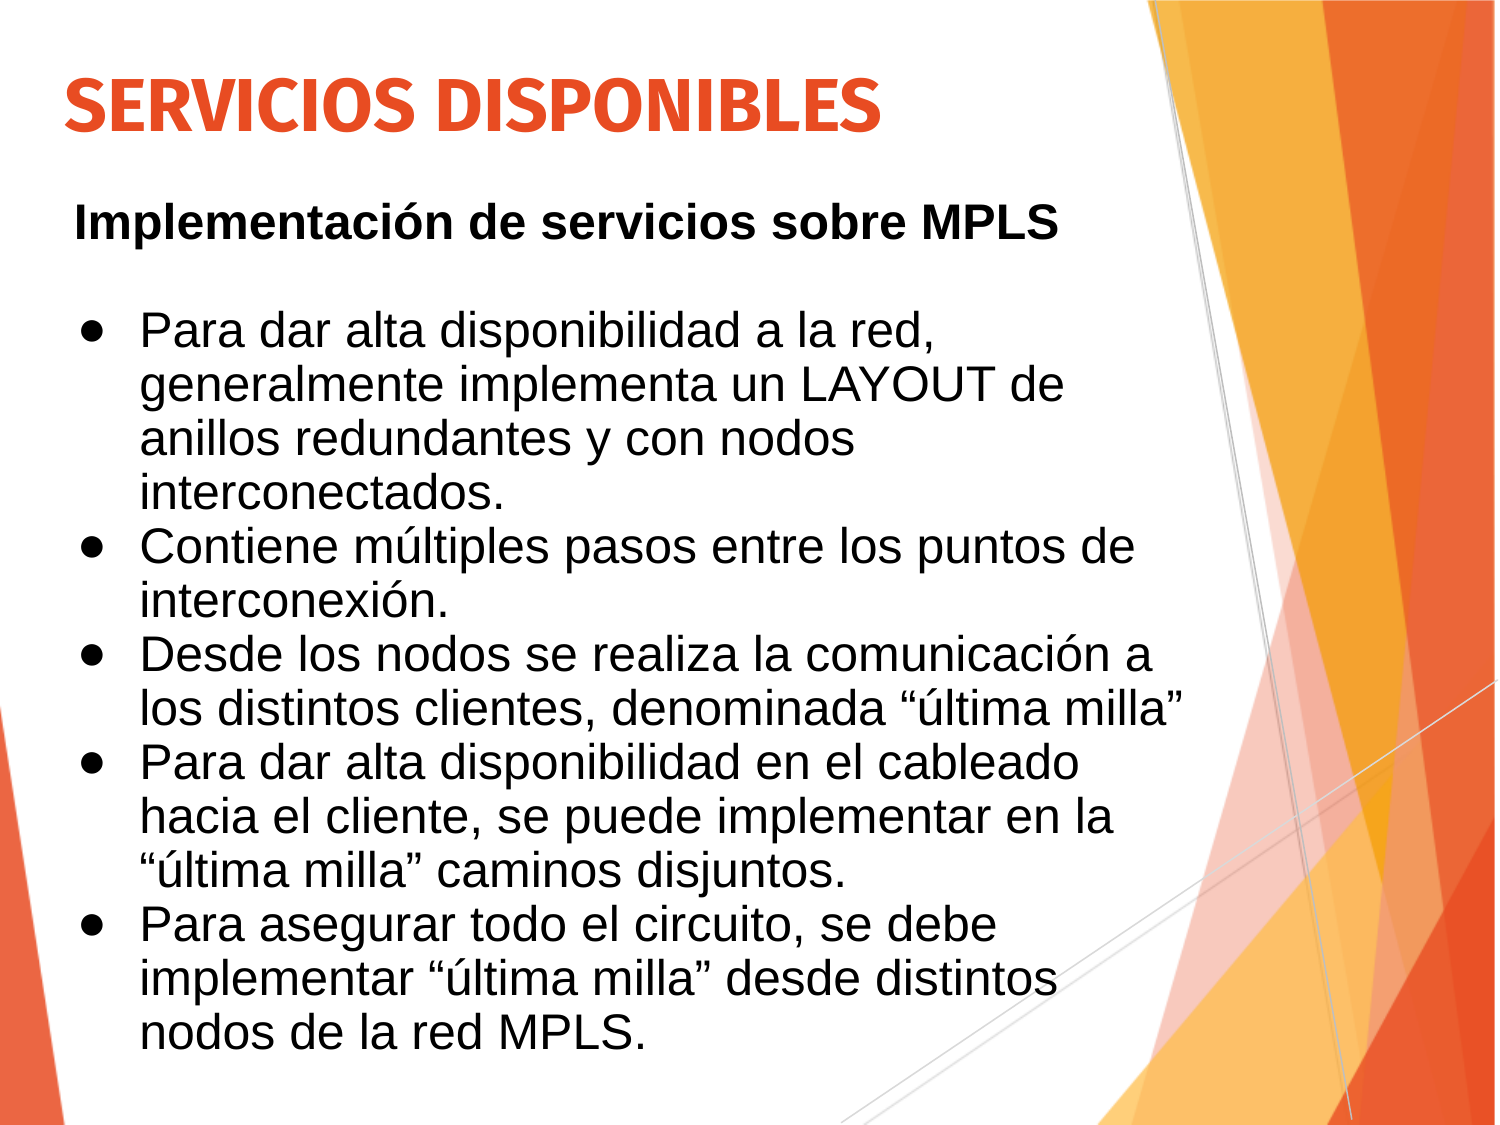

SERVICIOS DISPONIBLES
Implementación de servicios sobre MPLS

Para dar alta disponibilidad a la red, generalmente implementa un LAYOUT de anillos redundantes y con nodos interconectados.
Contiene múltiples pasos entre los puntos de interconexión.
Desde los nodos se realiza la comunicación a los distintos clientes, denominada “última milla”
Para dar alta disponibilidad en el cableado hacia el cliente, se puede implementar en la “última milla” caminos disjuntos.
Para asegurar todo el circuito, se debe implementar “última milla” desde distintos nodos de la red MPLS.